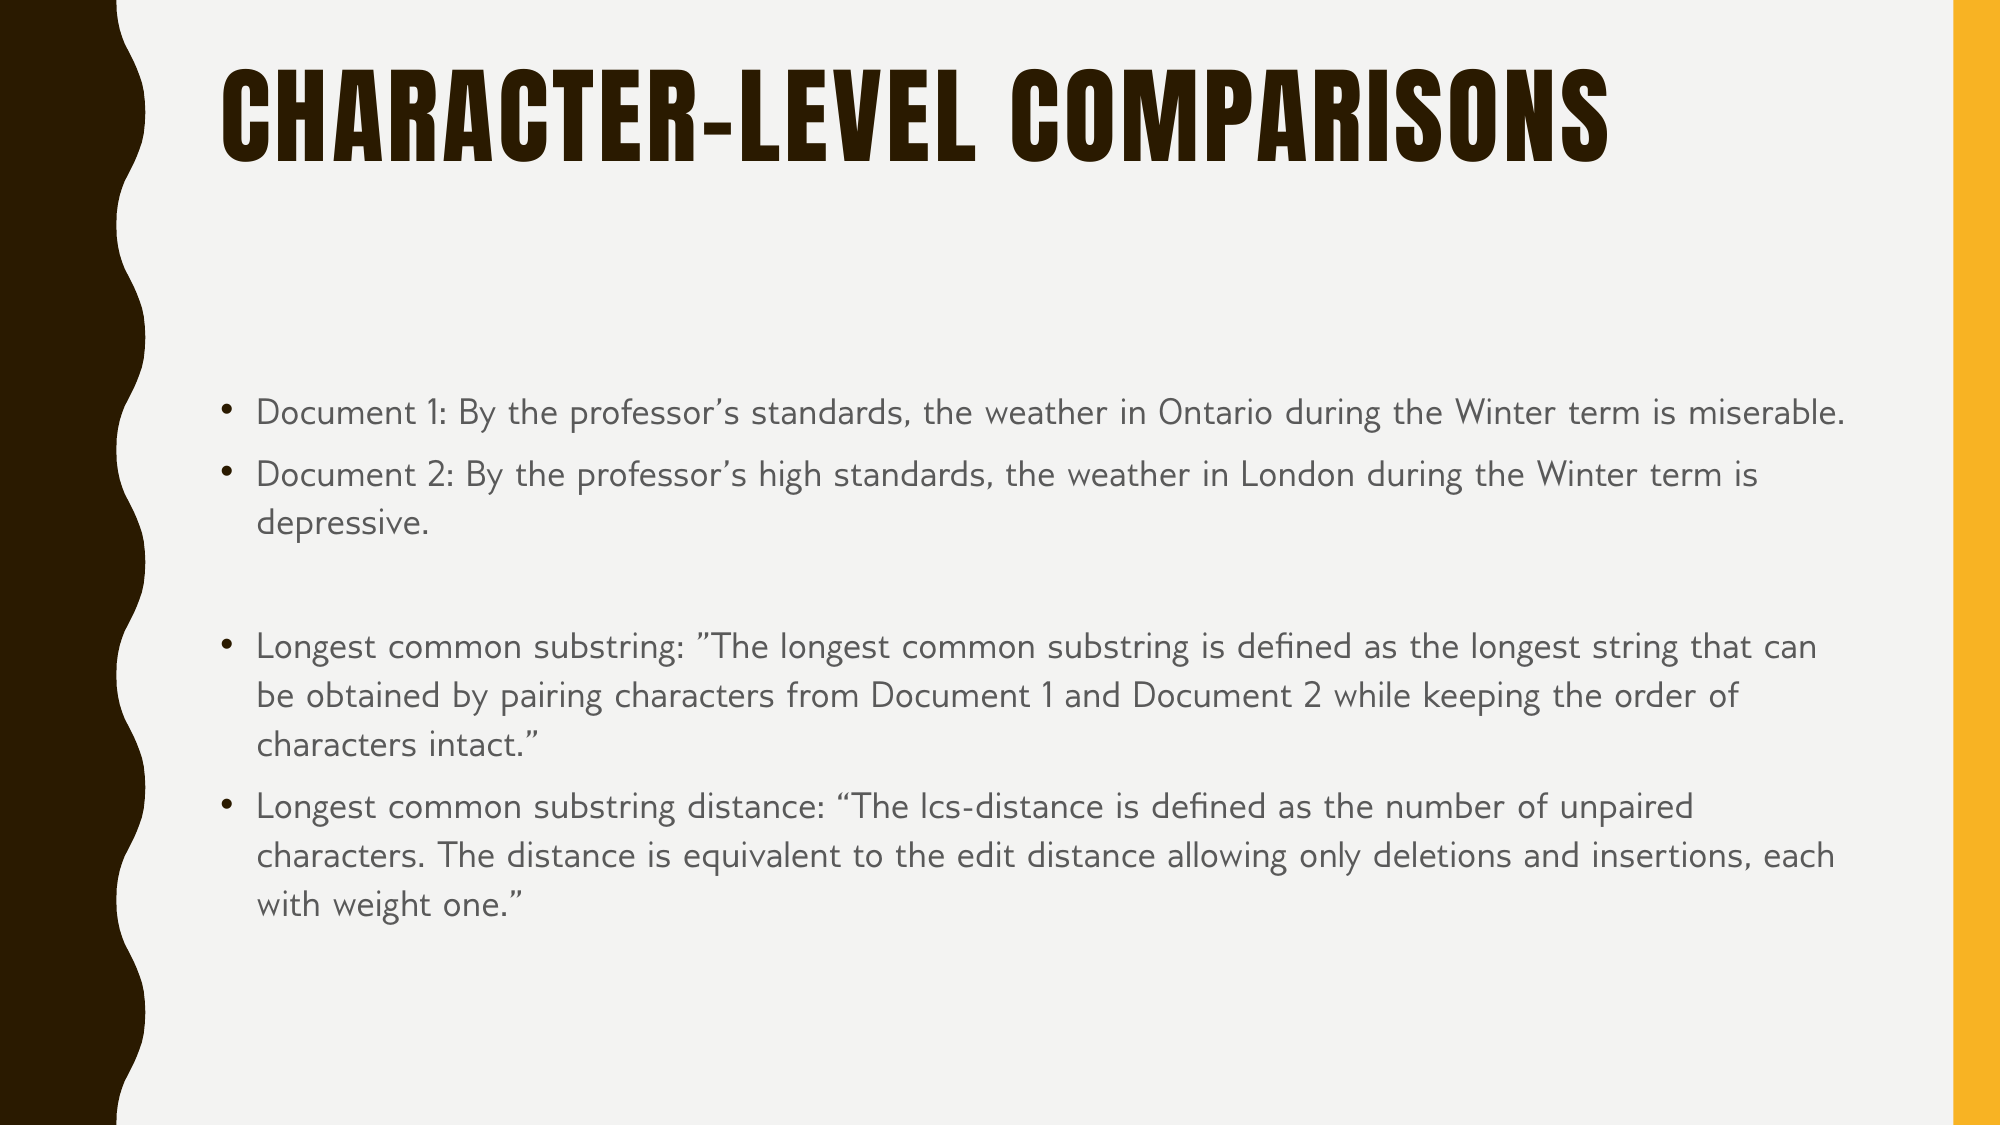

# Character-level comparisons
Document 1: By the professor’s standards, the weather in Ontario during the Winter term is miserable.
Document 2: By the professor’s high standards, the weather in London during the Winter term is depressive.

Longest common substring: ”The longest common substring is defined as the longest string that can be obtained by pairing characters from Document 1 and Document 2 while keeping the order of characters intact.”
Longest common substring distance: “The lcs-distance is defined as the number of unpaired characters. The distance is equivalent to the edit distance allowing only deletions and insertions, each with weight one.”